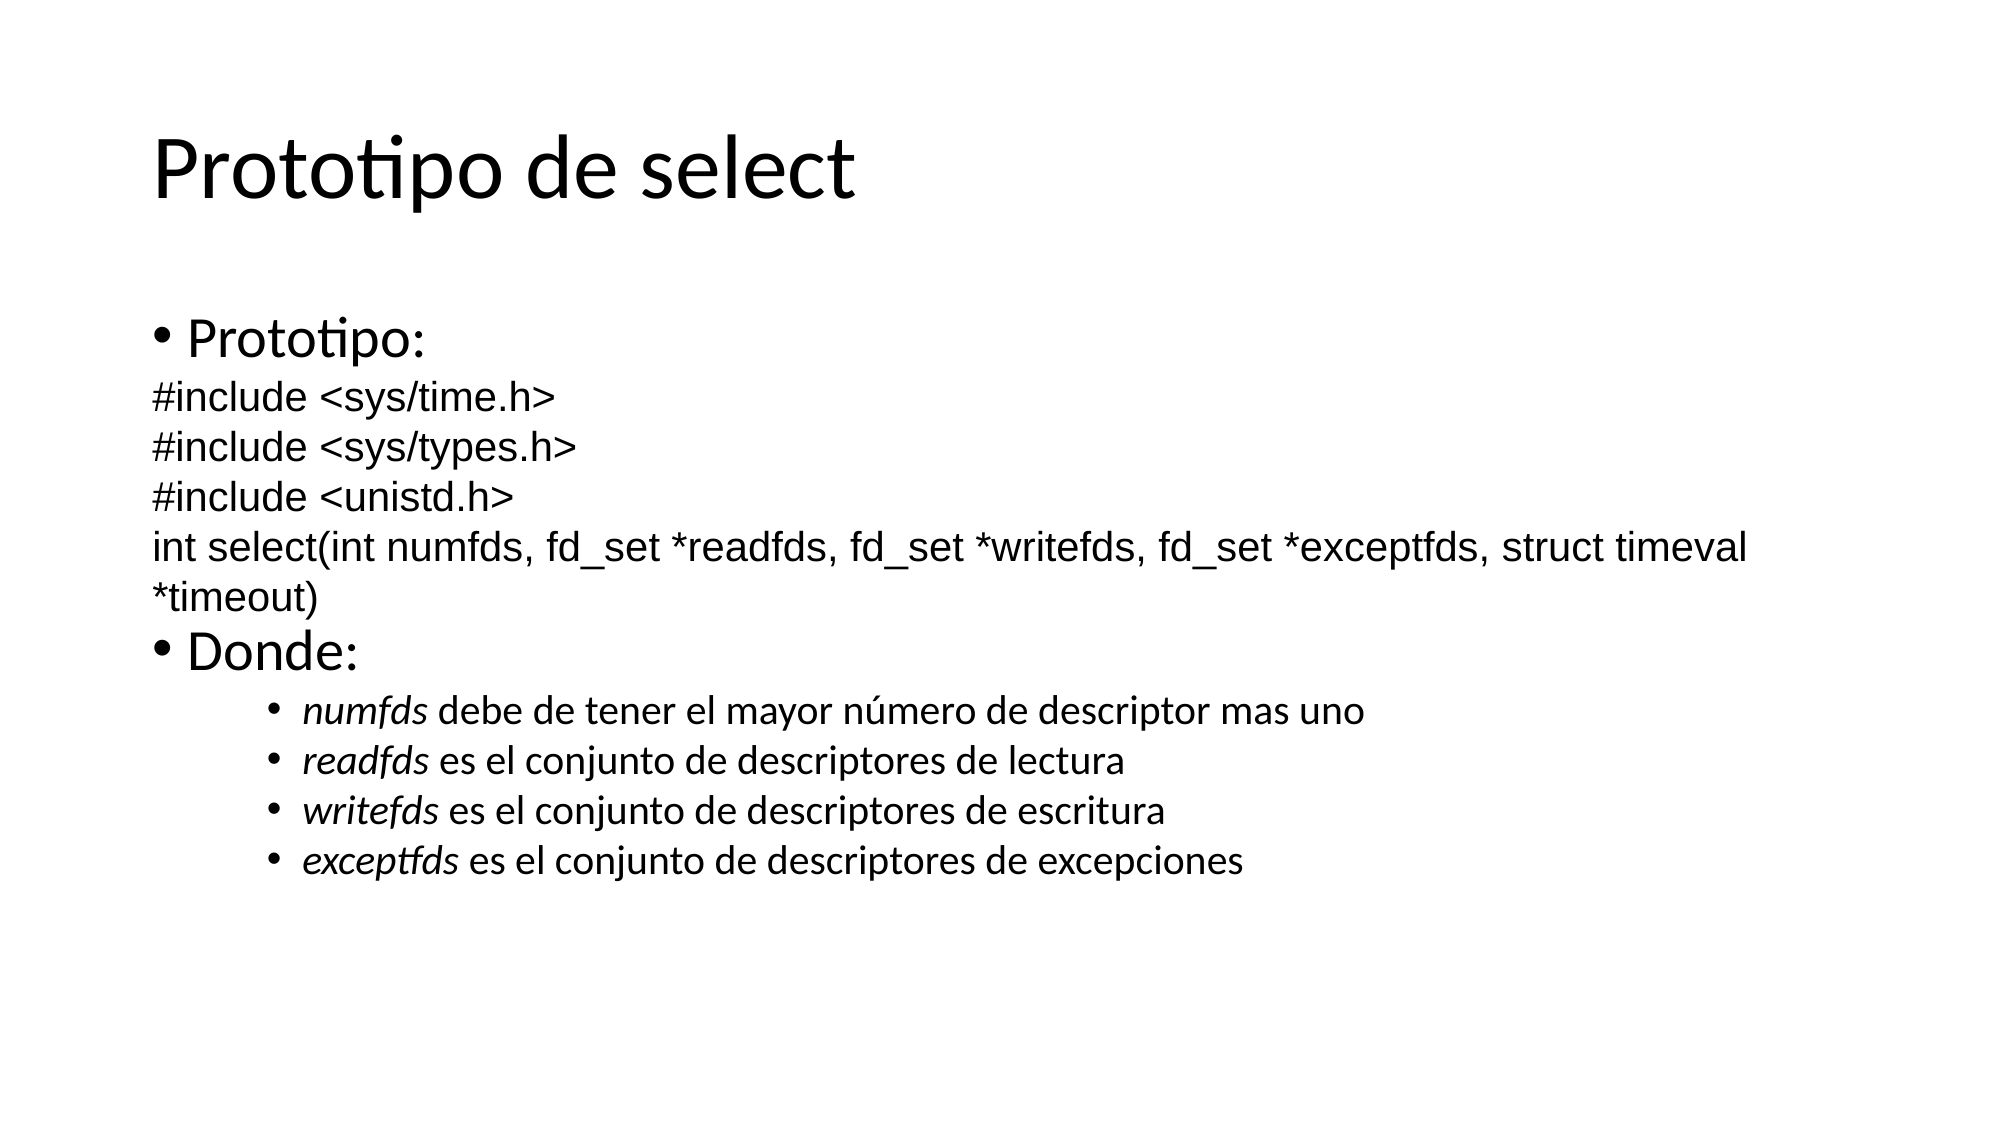

Prototipo de select
Prototipo:
#include <sys/time.h>
#include <sys/types.h>
#include <unistd.h>
int select(int numfds, fd_set *readfds, fd_set *writefds, fd_set *exceptfds, struct timeval *timeout)
Donde:
numfds debe de tener el mayor número de descriptor mas uno
readfds es el conjunto de descriptores de lectura
writefds es el conjunto de descriptores de escritura
exceptfds es el conjunto de descriptores de excepciones